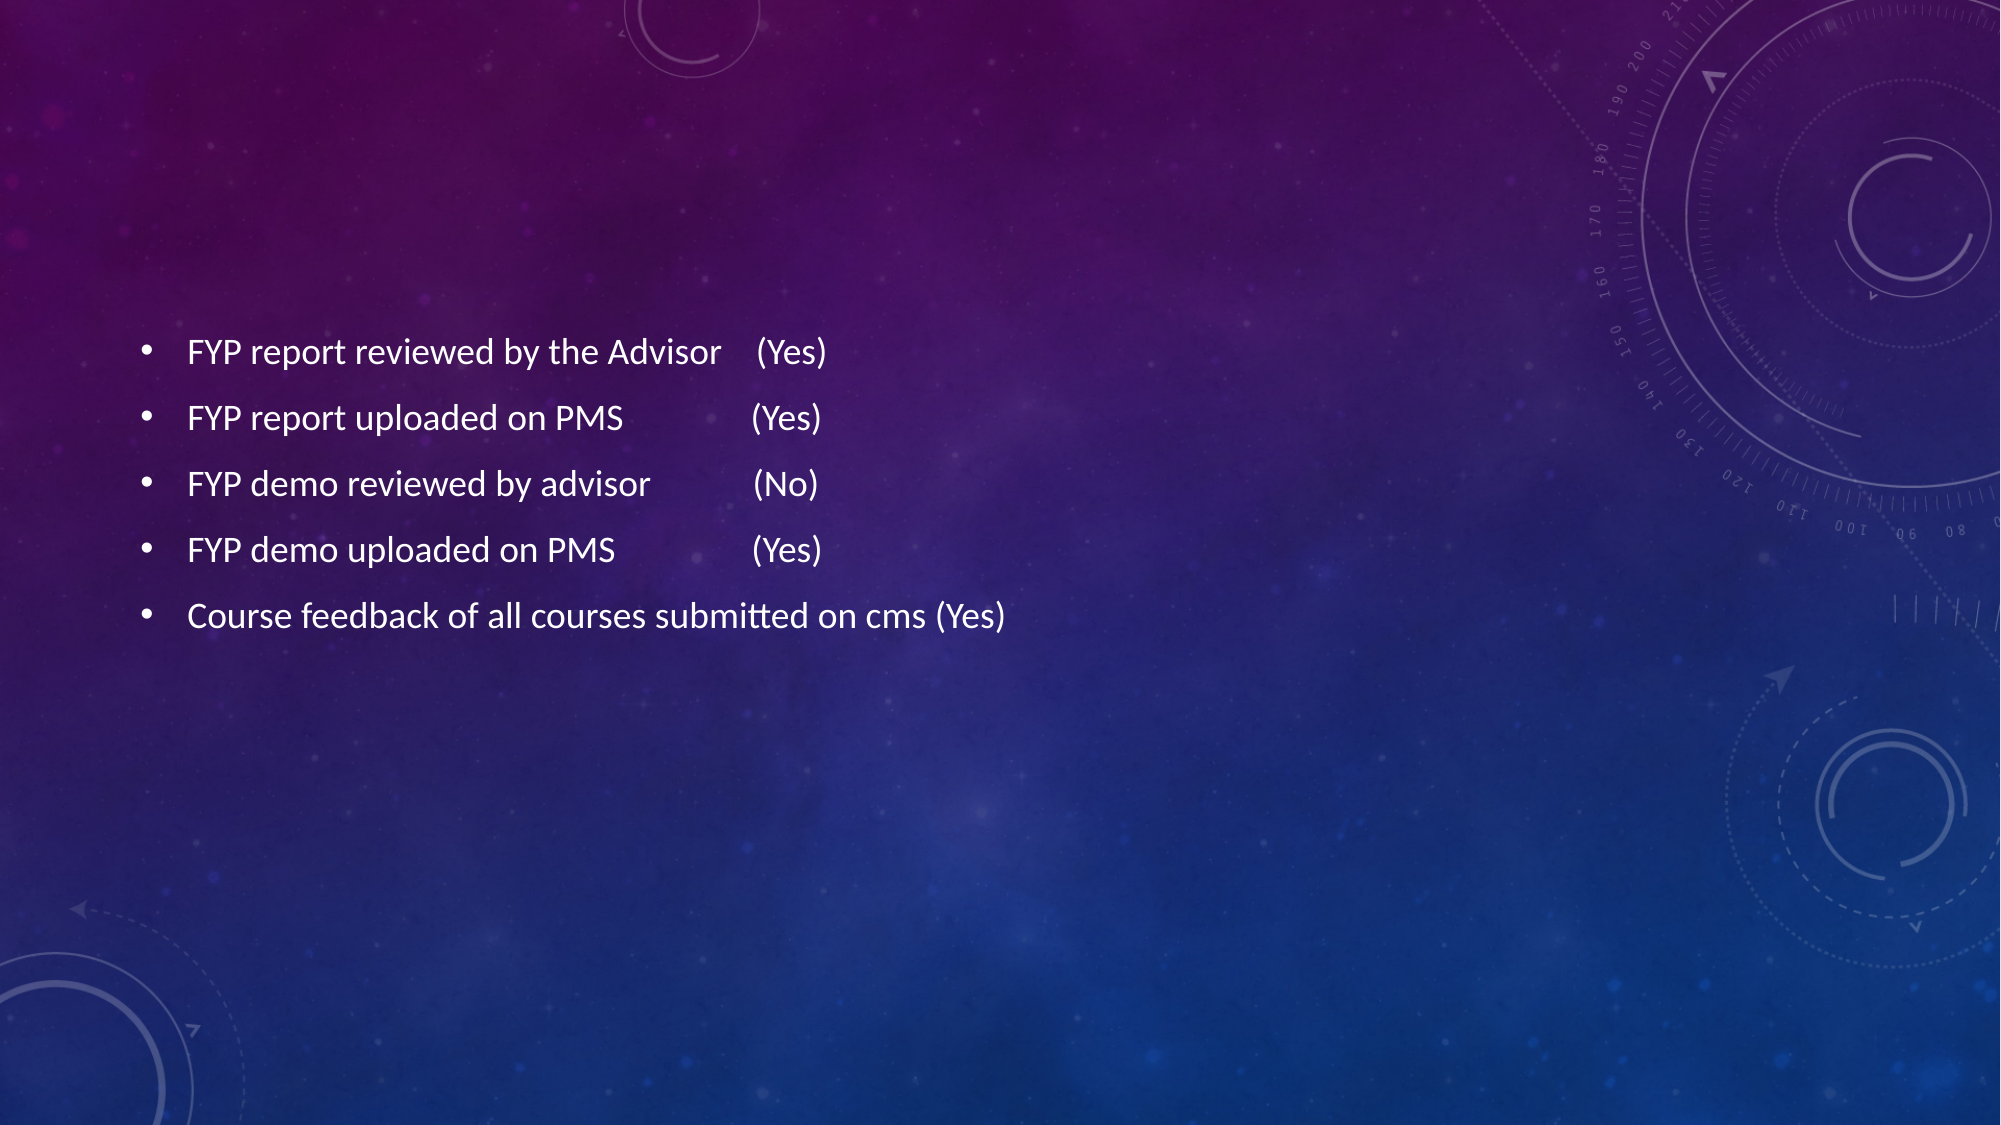

FYP report reviewed by the Advisor    (Yes)
FYP report uploaded on PMS               (Yes)
FYP demo reviewed by advisor            (No)
FYP demo uploaded on PMS                (Yes)
Course feedback of all courses submitted on cms (Yes)